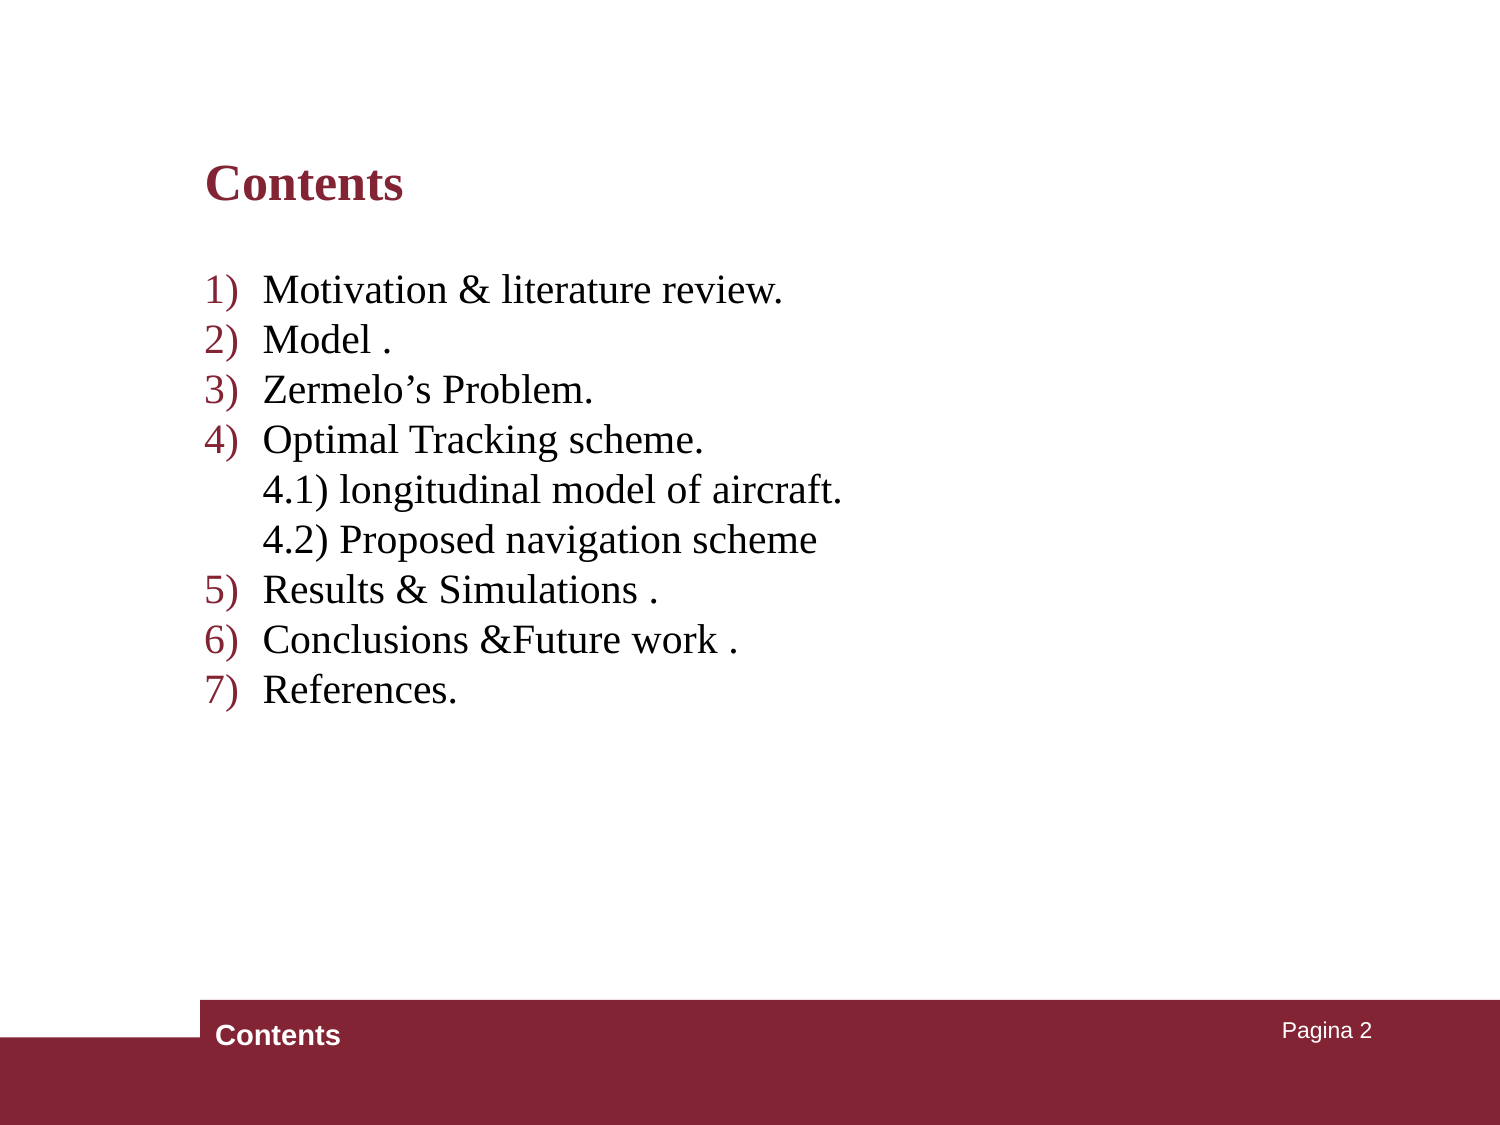

# Contents

Motivation & literature review.
Model .
Zermelo’s Problem.
Optimal Tracking scheme.
4.1) longitudinal model of aircraft.
4.2) Proposed navigation scheme
Results & Simulations .
Conclusions &Future work .
References.

Contents

Pagina 2